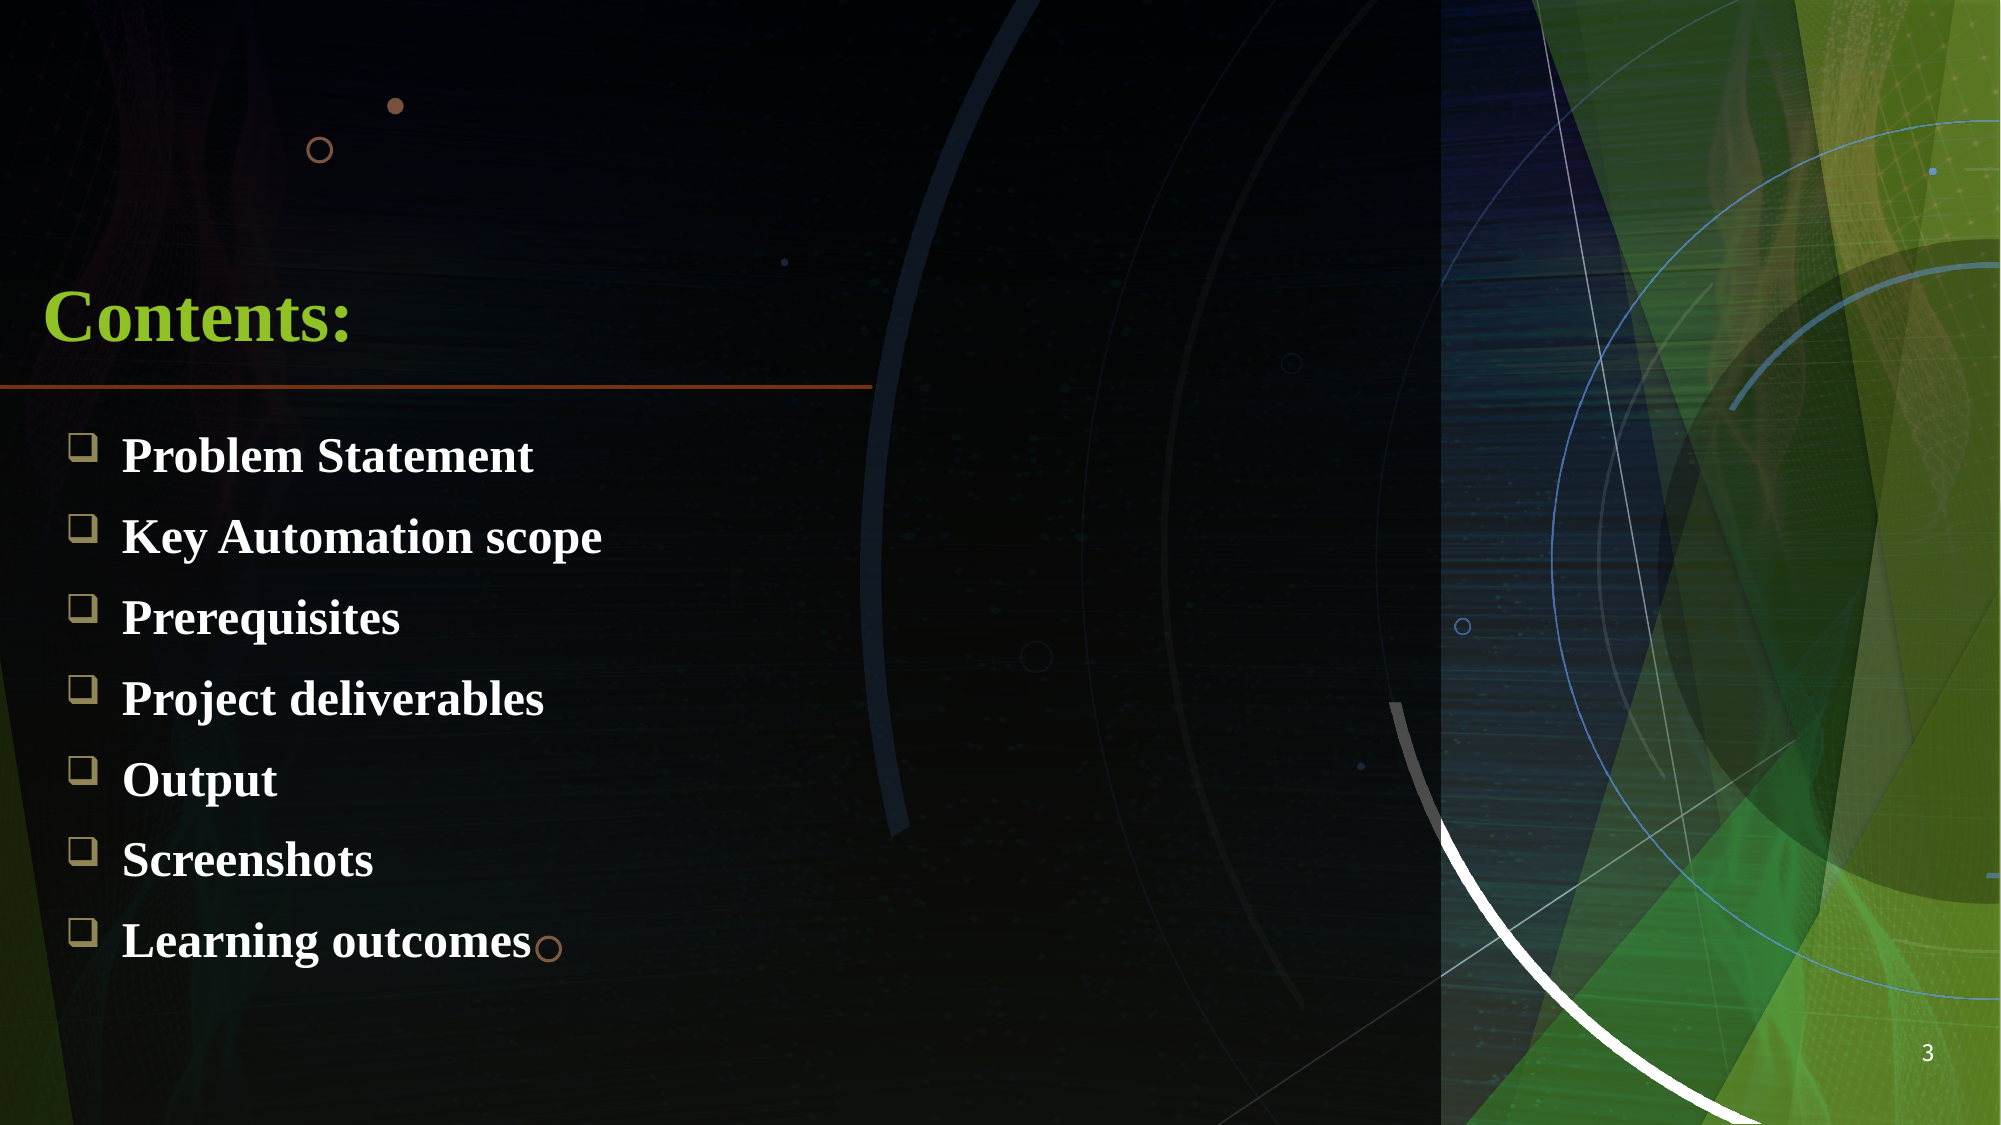

# Contents:
Problem Statement
Key Automation scope
Prerequisites
Project deliverables
Output
Screenshots
Learning outcomes

3